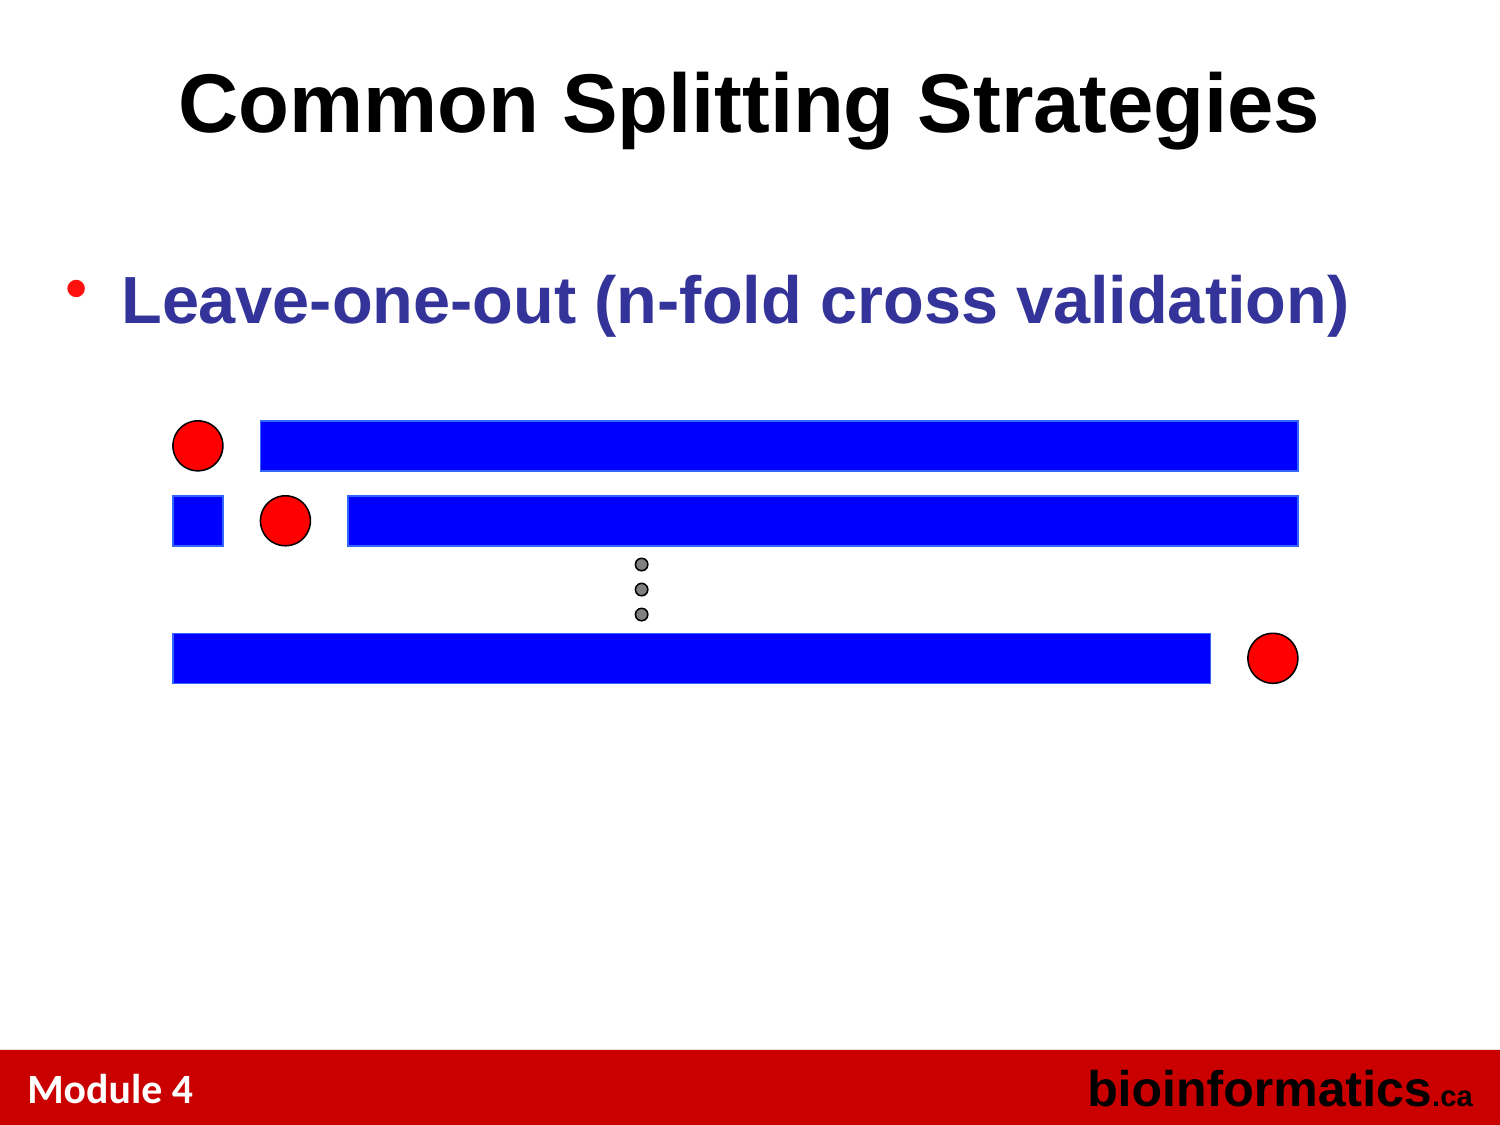

# Common Splitting Strategies
Leave-one-out (n-fold cross validation)